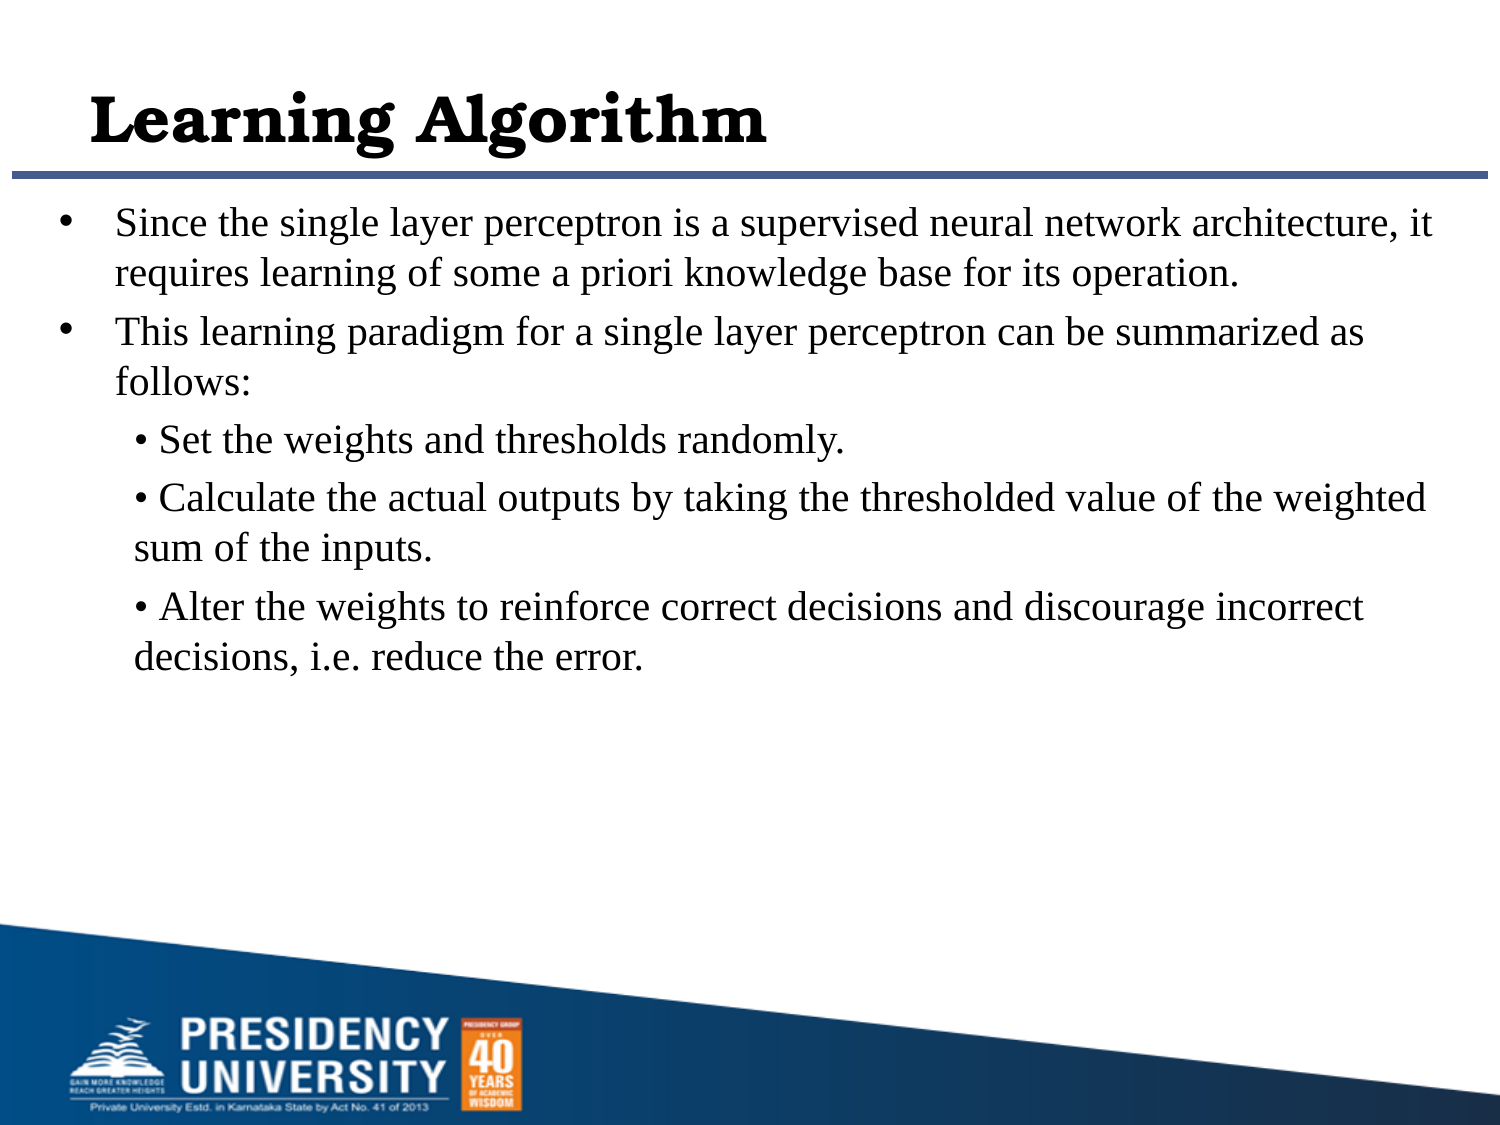

# Learning Algorithm
Since the single layer perceptron is a supervised neural network architecture, it requires learning of some a priori knowledge base for its operation.
This learning paradigm for a single layer perceptron can be summarized as follows:
• Set the weights and thresholds randomly.
• Calculate the actual outputs by taking the thresholded value of the weighted sum of the inputs.
• Alter the weights to reinforce correct decisions and discourage incorrect decisions, i.e. reduce the error.